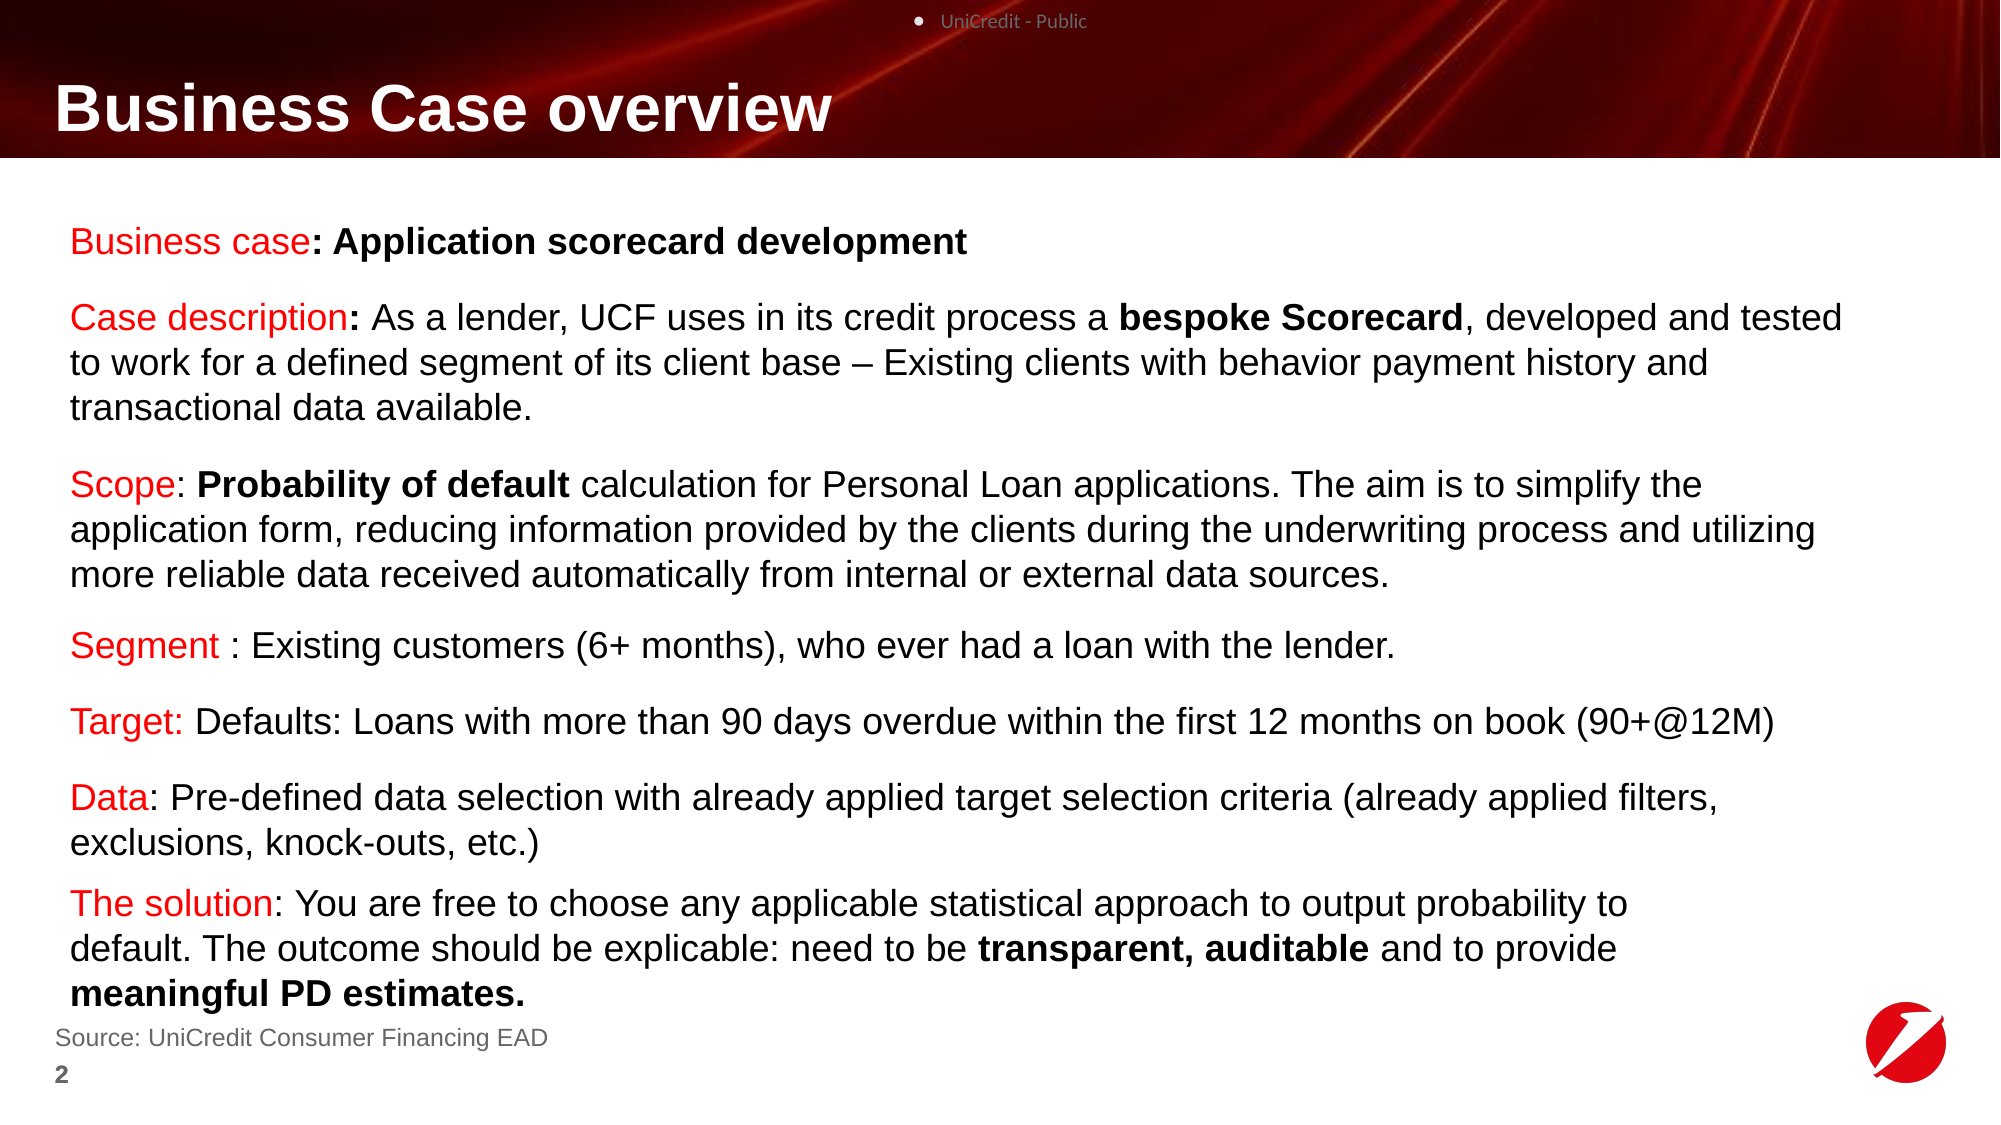

# Business Case overview
Business case: Application scorecard development
Case description: As a lender, UCF uses in its credit process a bespoke Scorecard, developed and tested to work for a defined segment of its client base – Existing clients with behavior payment history and transactional data available.
Scope: Probability of default calculation for Personal Loan applications. The aim is to simplify the application form, reducing information provided by the clients during the underwriting process and utilizing more reliable data received automatically from internal or external data sources.
Segment : Existing customers (6+ months), who ever had a loan with the lender.
Target: Defaults: Loans with more than 90 days overdue within the first 12 months on book (90+@12M)
Data: Pre-defined data selection with already applied target selection criteria (already applied filters, exclusions, knock-outs, etc.)
The solution: You are free to choose any applicable statistical approach to output probability to default. The outcome should be explicable: need to be transparent, auditable and to provide meaningful PD estimates.
Source: UniCredit Consumer Financing EAD